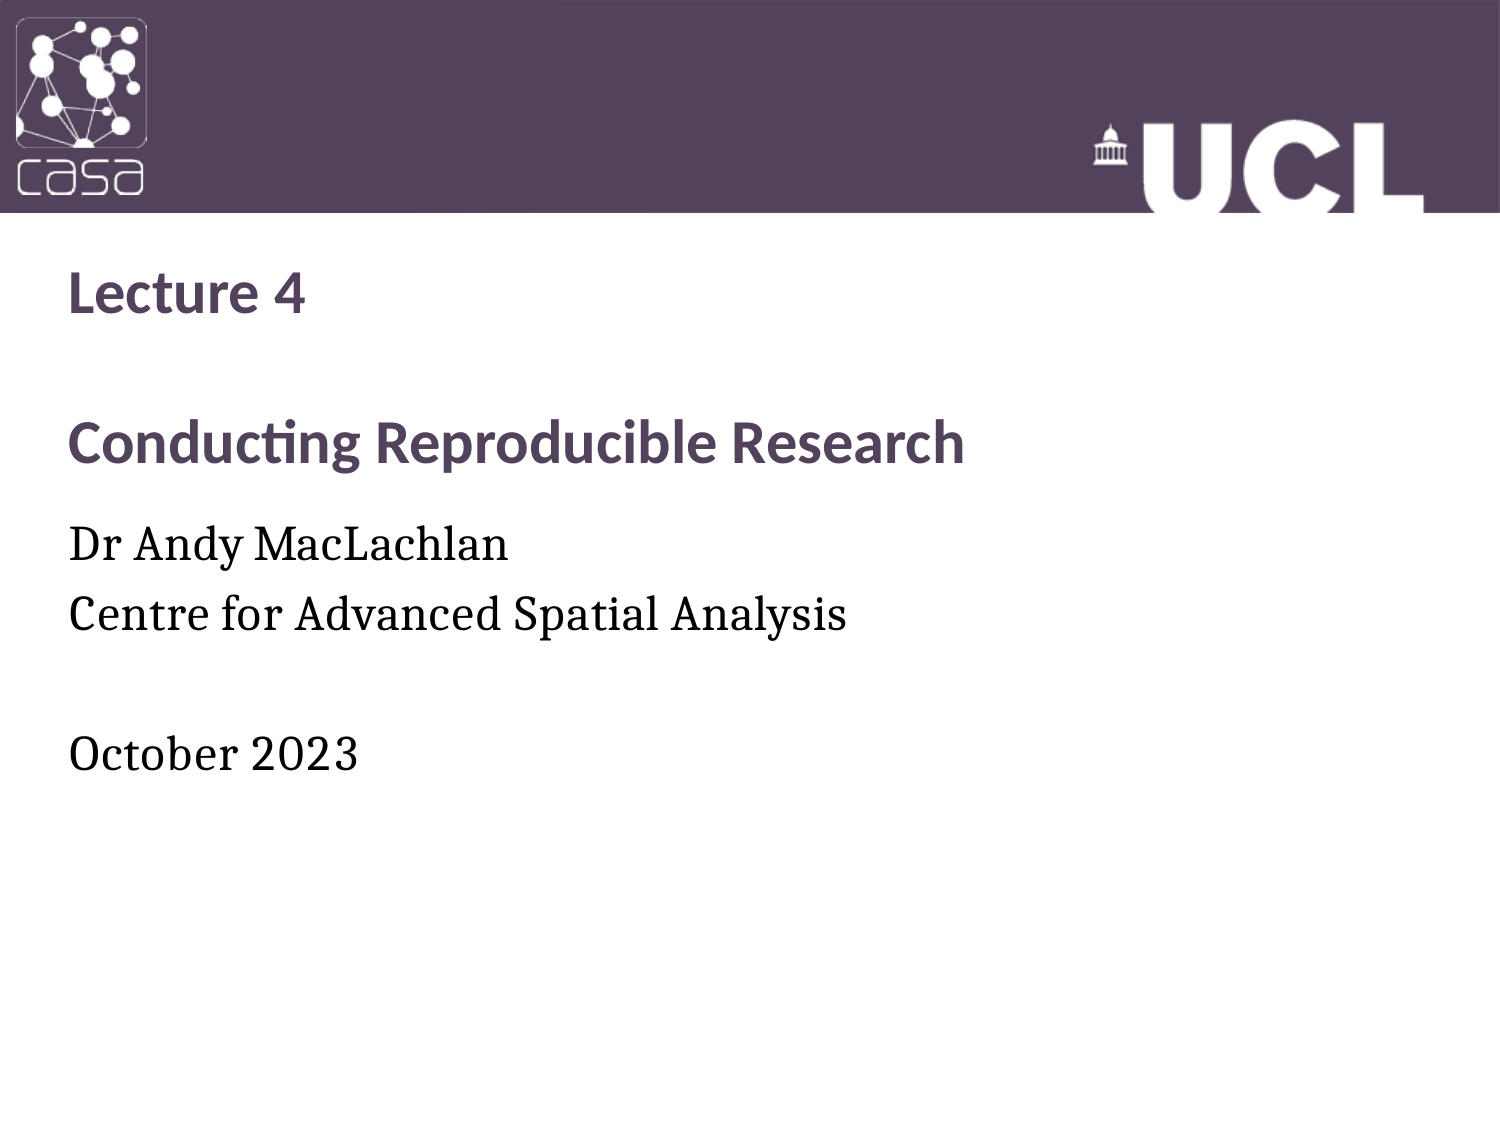

# Lecture 4 Conducting Reproducible Research
Dr Andy MacLachlan
Centre for Advanced Spatial Analysis

October 2023